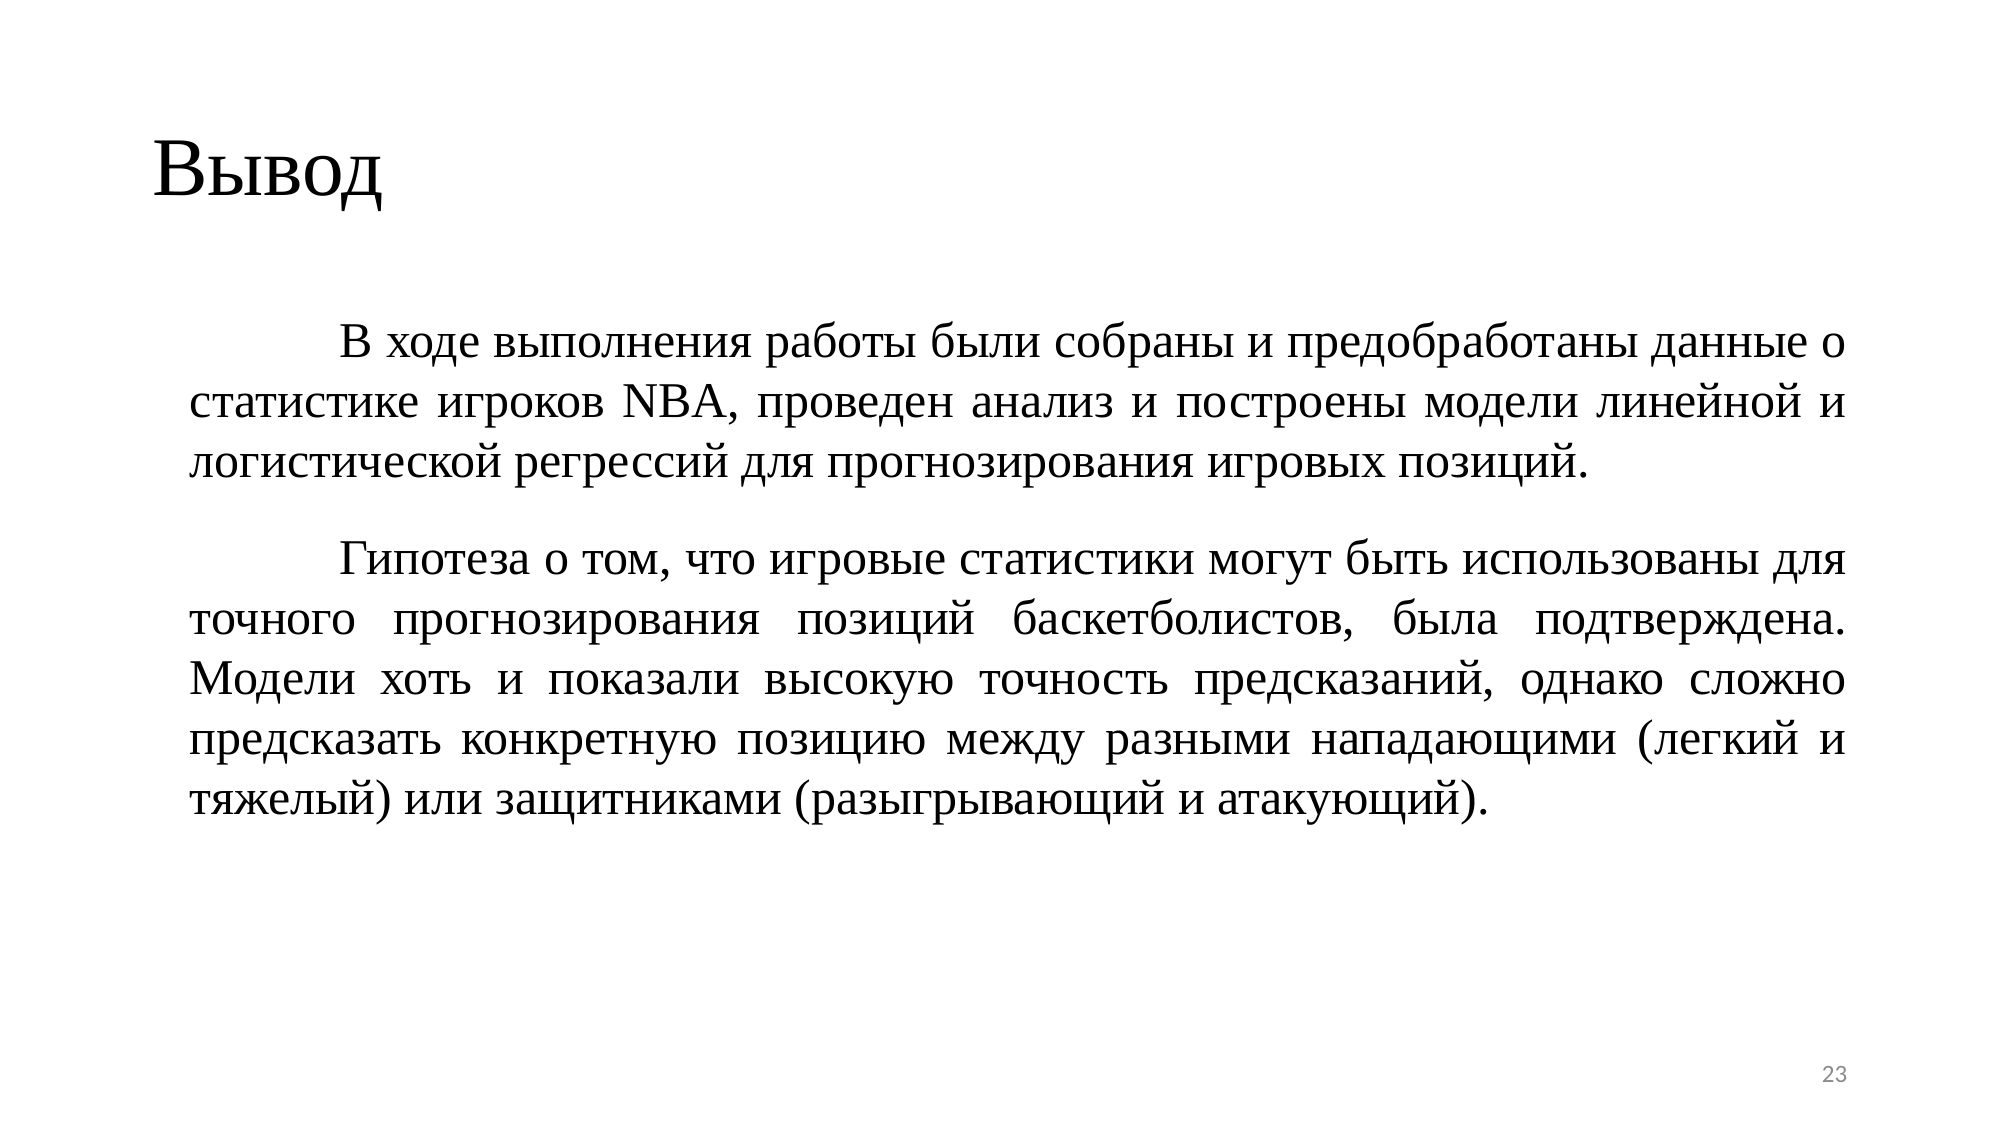

# Вывод
	В ходе выполнения работы были собраны и предобработаны данные о статистике игроков NBA, проведен анализ и построены модели линейной и логистической регрессий для прогнозирования игровых позиций.
	Гипотеза о том, что игровые статистики могут быть использованы для точного прогнозирования позиций баскетболистов, была подтверждена. Модели хоть и показали высокую точность предсказаний, однако сложно предсказать конкретную позицию между разными нападающими (легкий и тяжелый) или защитниками (разыгрывающий и атакующий).
23